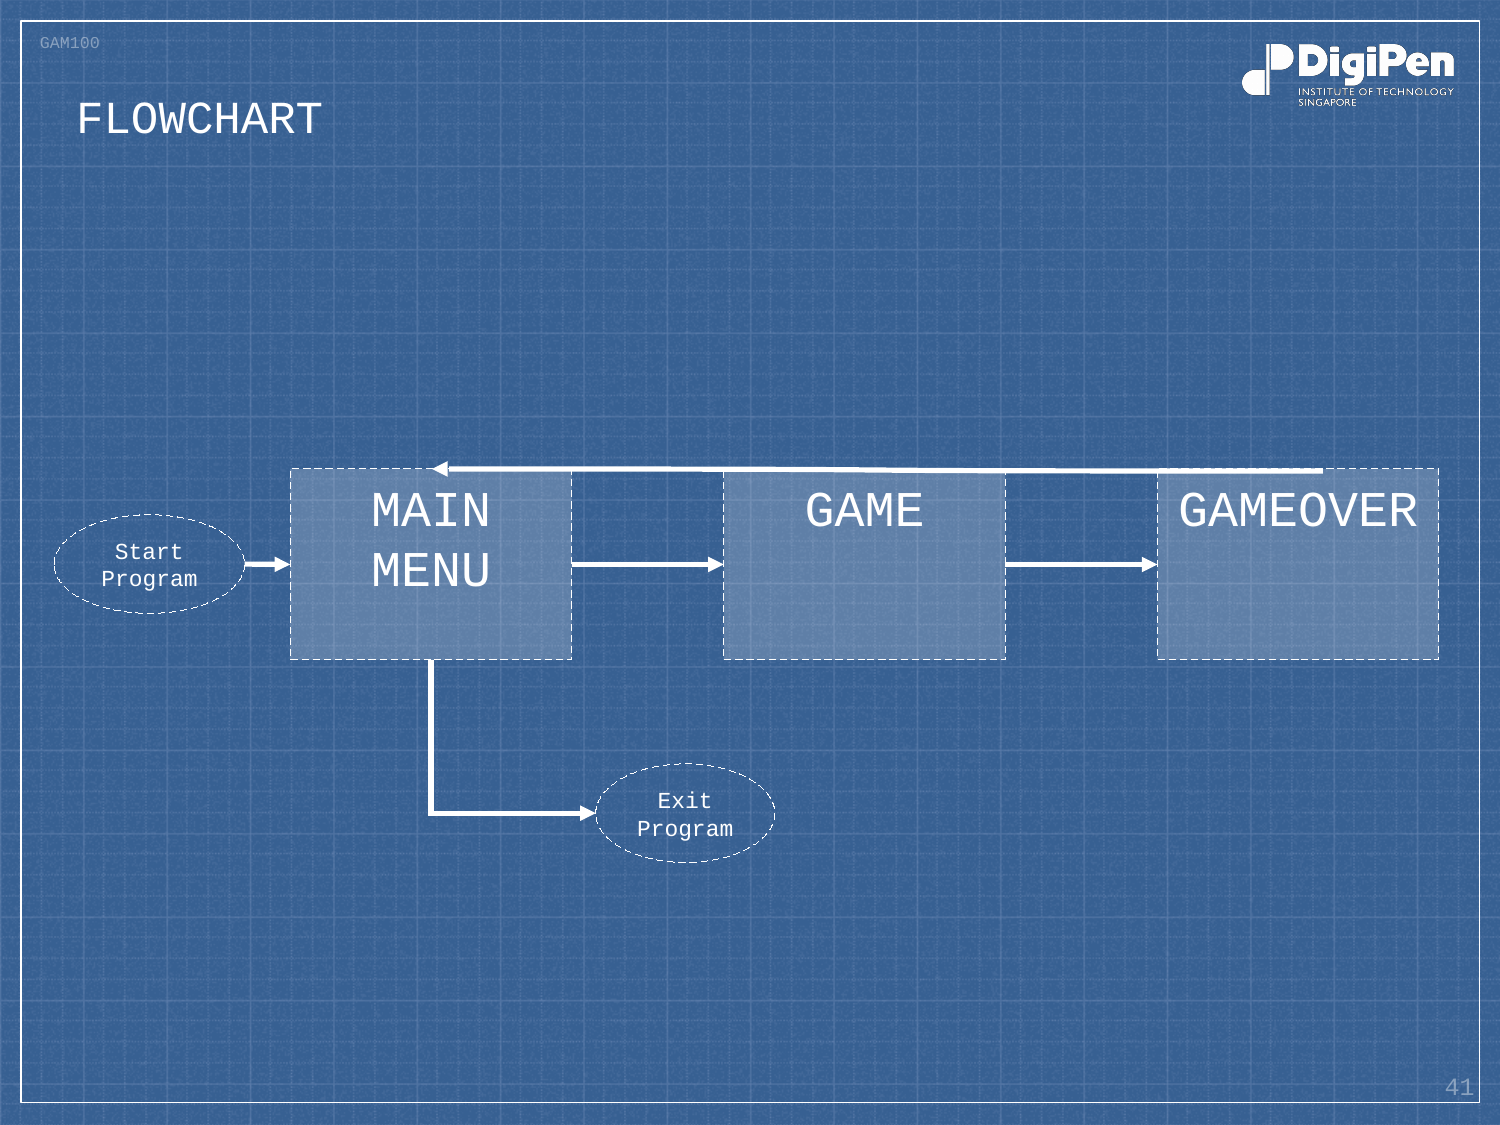

# Flowchart
Main Menu

Game

GameOver

Start
Program
Exit
Program
41